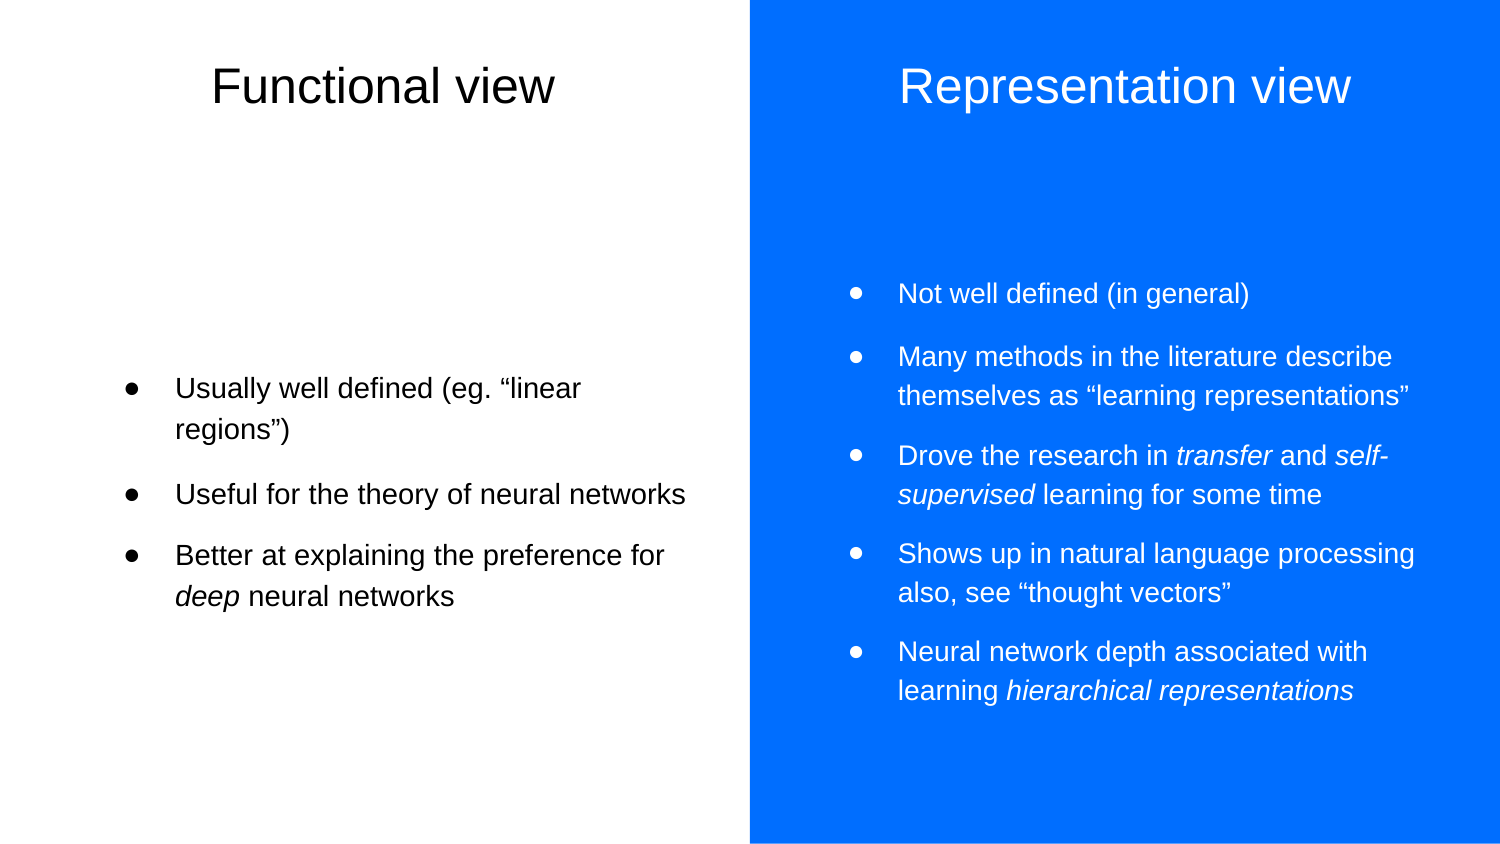

# Functional view
Representation view
Usually well defined (eg. “linear regions”)
Useful for the theory of neural networks
Better at explaining the preference for deep neural networks
Not well defined (in general)
Many methods in the literature describe themselves as “learning representations”
Drove the research in transfer and self-supervised learning for some time
Shows up in natural language processing also, see “thought vectors”
Neural network depth associated with learning hierarchical representations